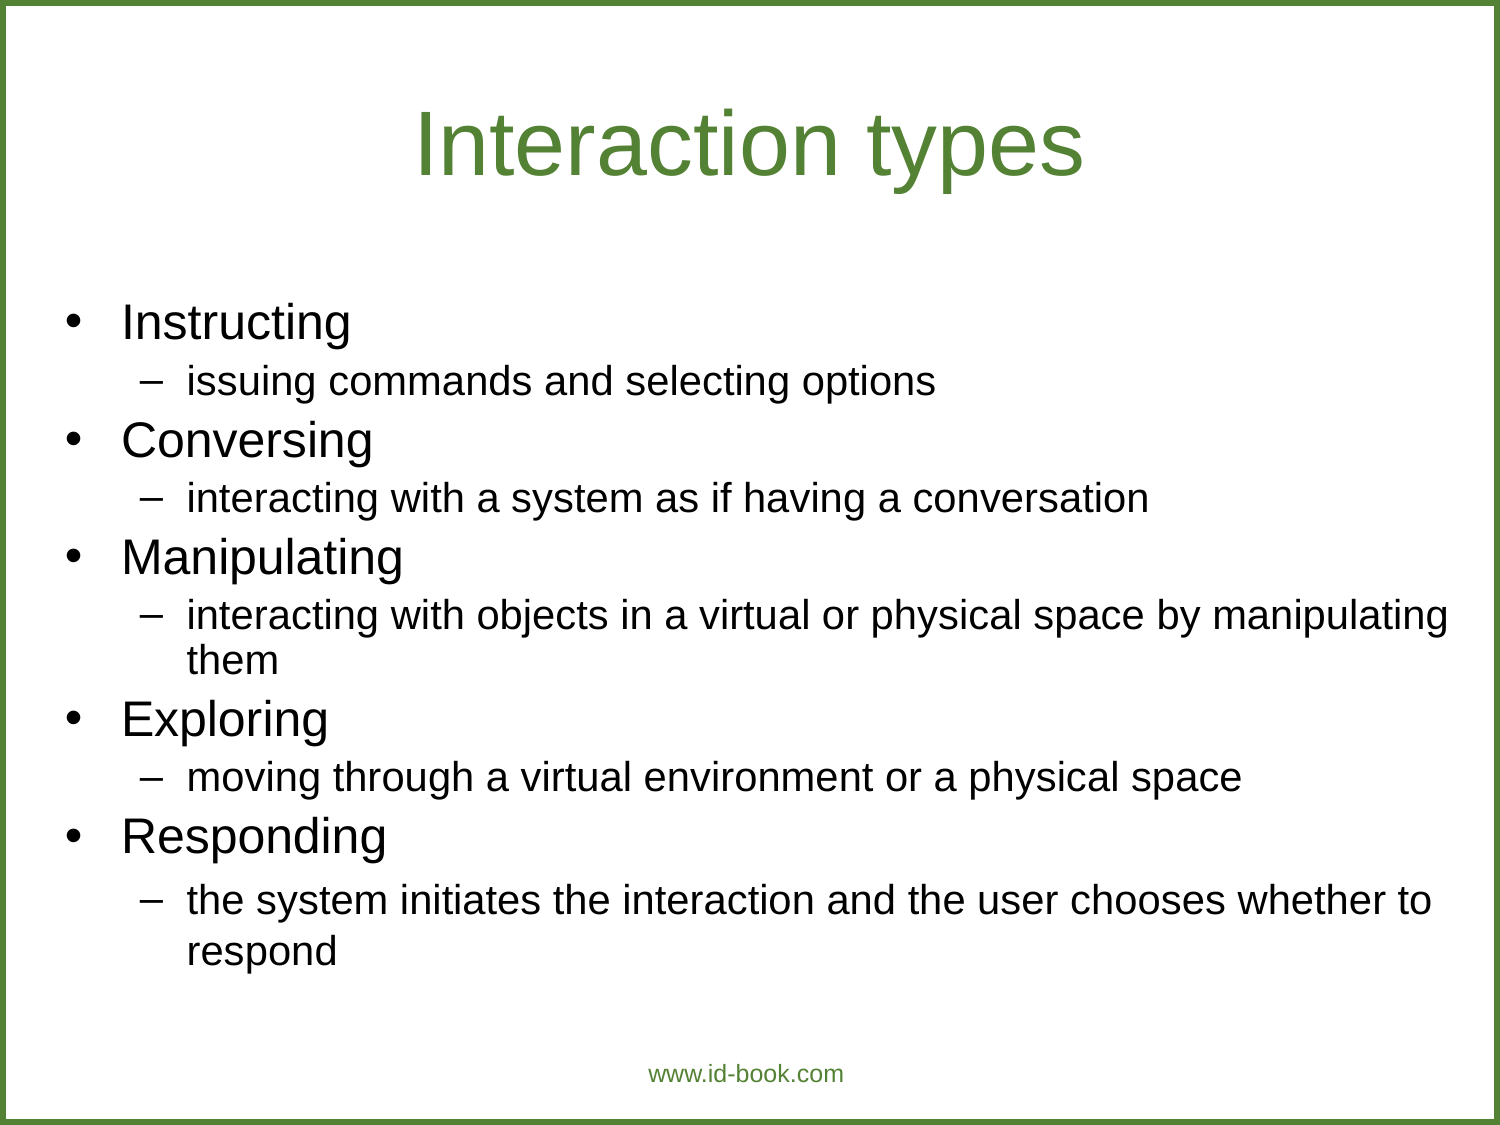

Interaction types

Instructing
issuing commands and selecting options
Conversing
interacting with a system as if having a conversation
Manipulating
interacting with objects in a virtual or physical space by manipulating them
Exploring
moving through a virtual environment or a physical space
Responding
the system initiates the interaction and the user chooses whether to respond
www.id-book.com